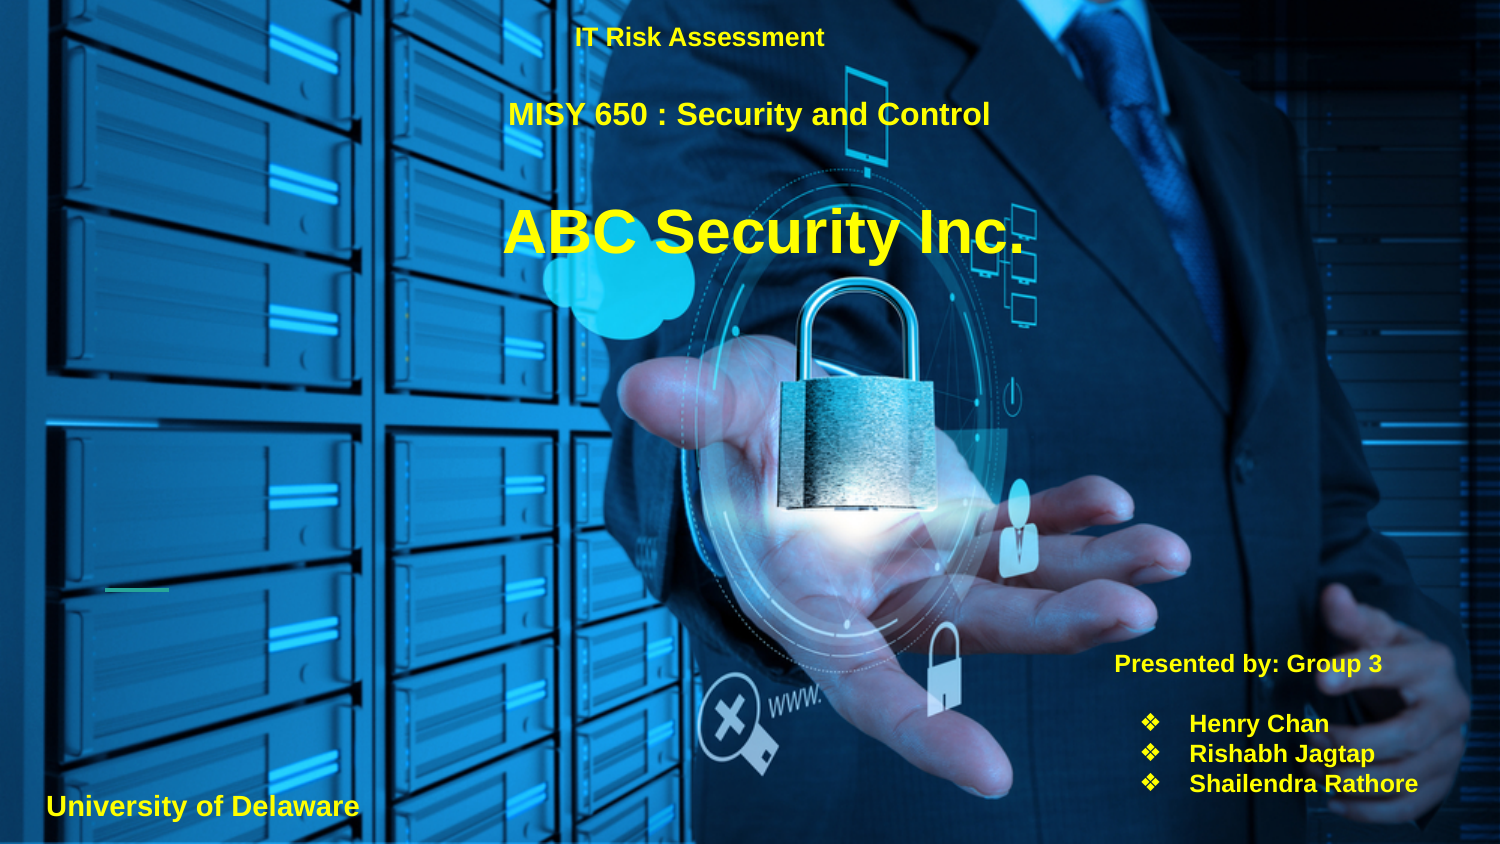

IT Risk Assessment
# MISY 650 : Security and Control
ABC Security Inc.
Presented by: Group 3

Henry Chan
Rishabh Jagtap
Shailendra Rathore
University of Delaware